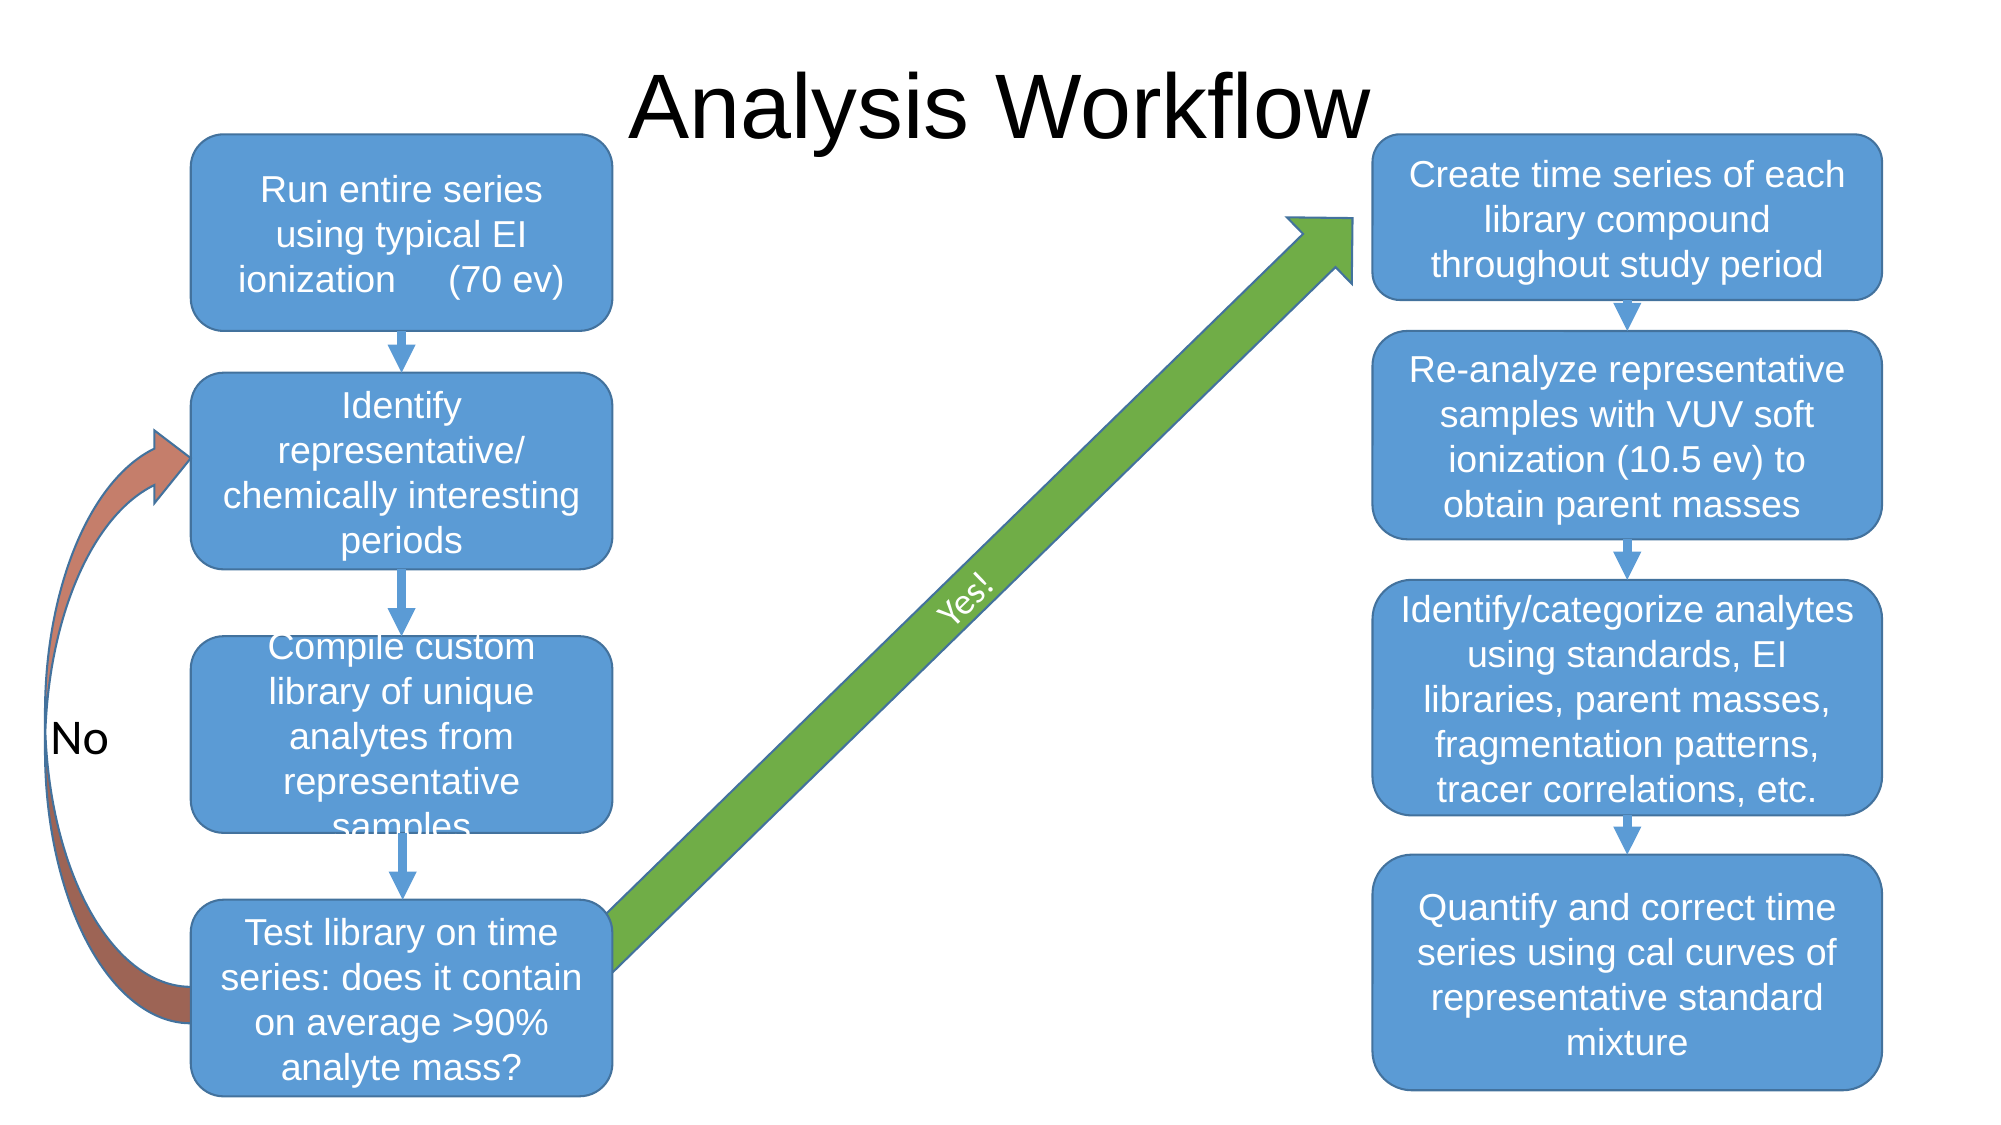

Analysis Workflow
Run entire series using typical EI ionization     (70 ev)
Create time series of each library compound throughout study period
Re-analyze representative samples with VUV soft ionization (10.5 ev) to obtain parent masses
Identify representative/ chemically interesting periods

Yes!
Identify/categorize analytes using standards, EI libraries, parent masses, fragmentation patterns, tracer correlations, etc.
Compile custom library of unique analytes from representative samples
No
Quantify and correct time series using cal curves of representative standard mixture
Test library on time series: does it contain on average >90% analyte mass?